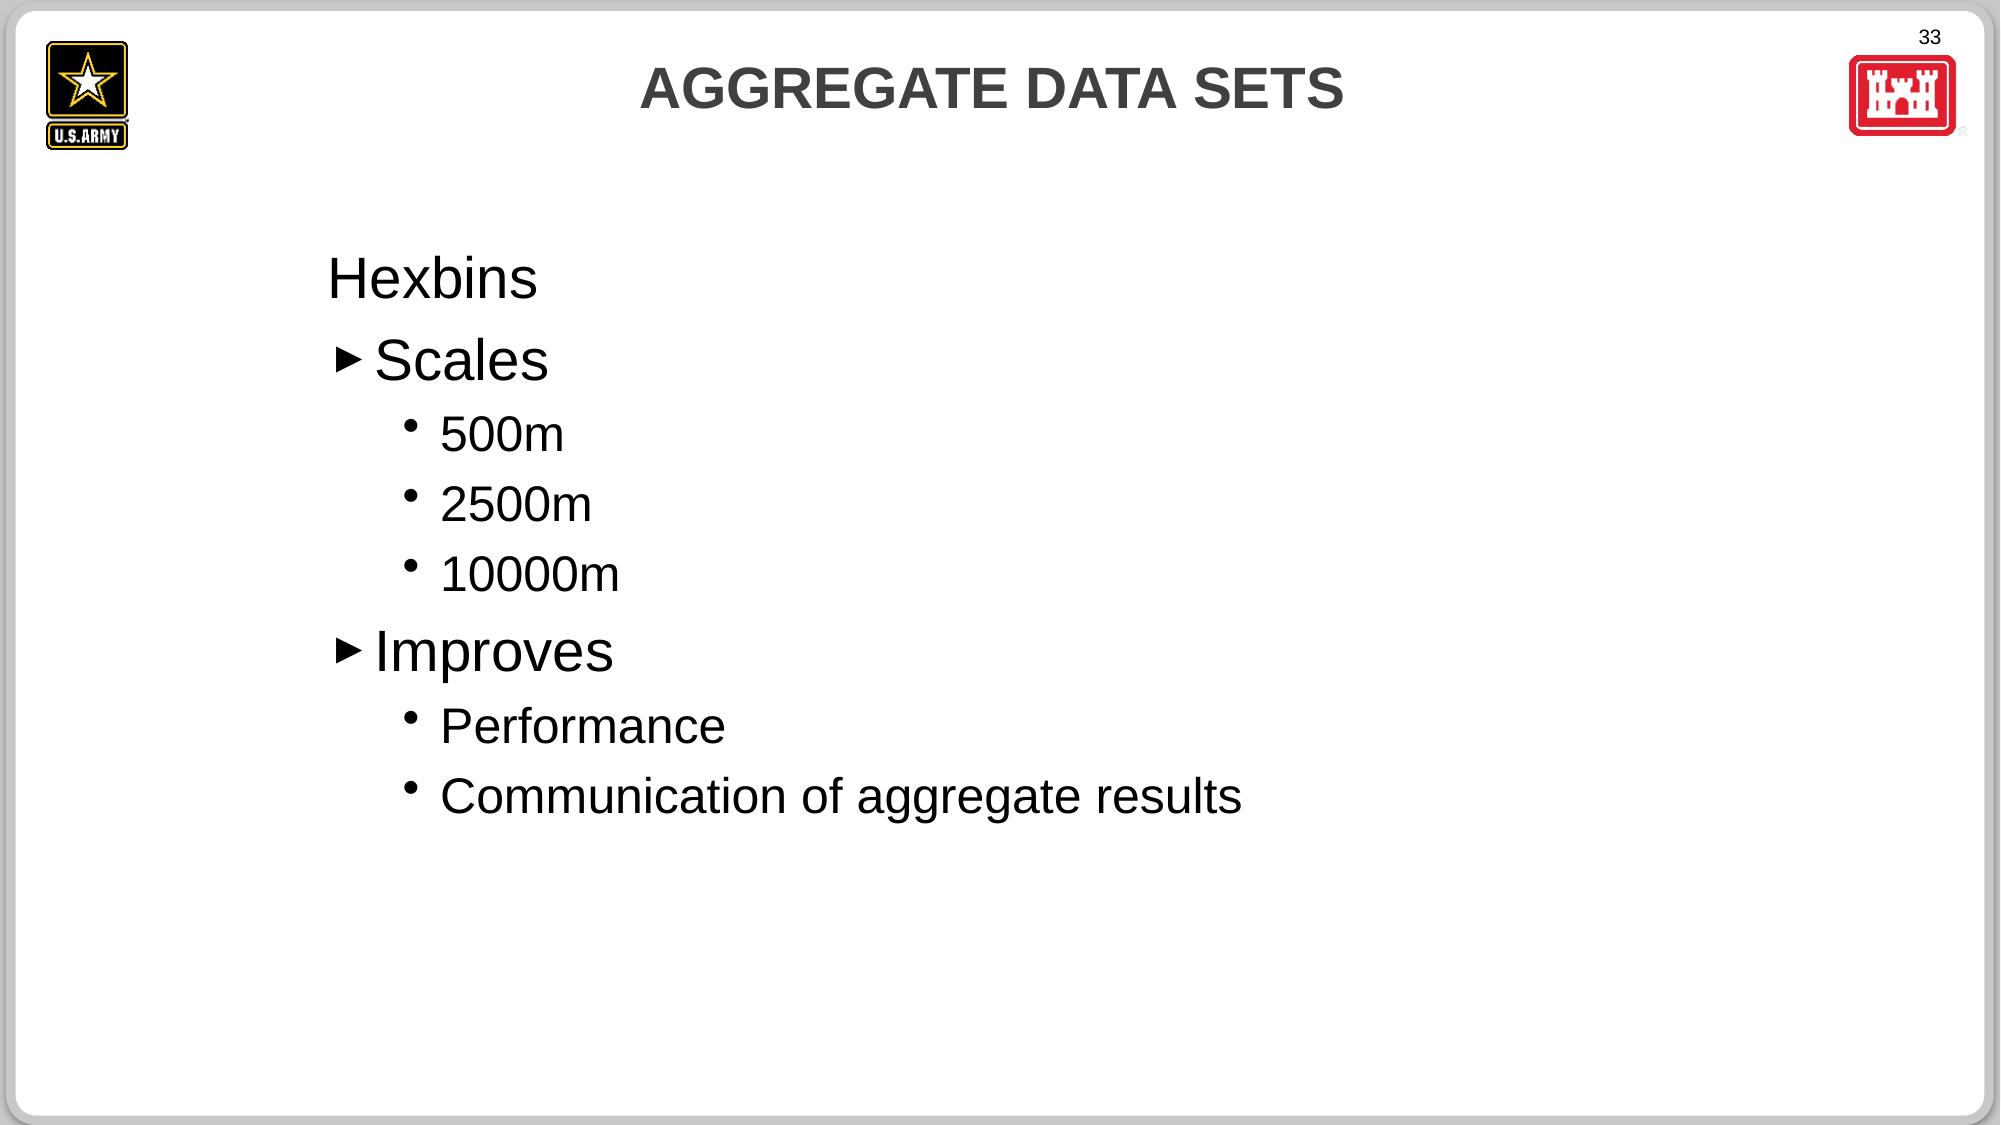

# aggregate data sets
Hexbins
Scales
500m
2500m
10000m
Improves
Performance
Communication of aggregate results